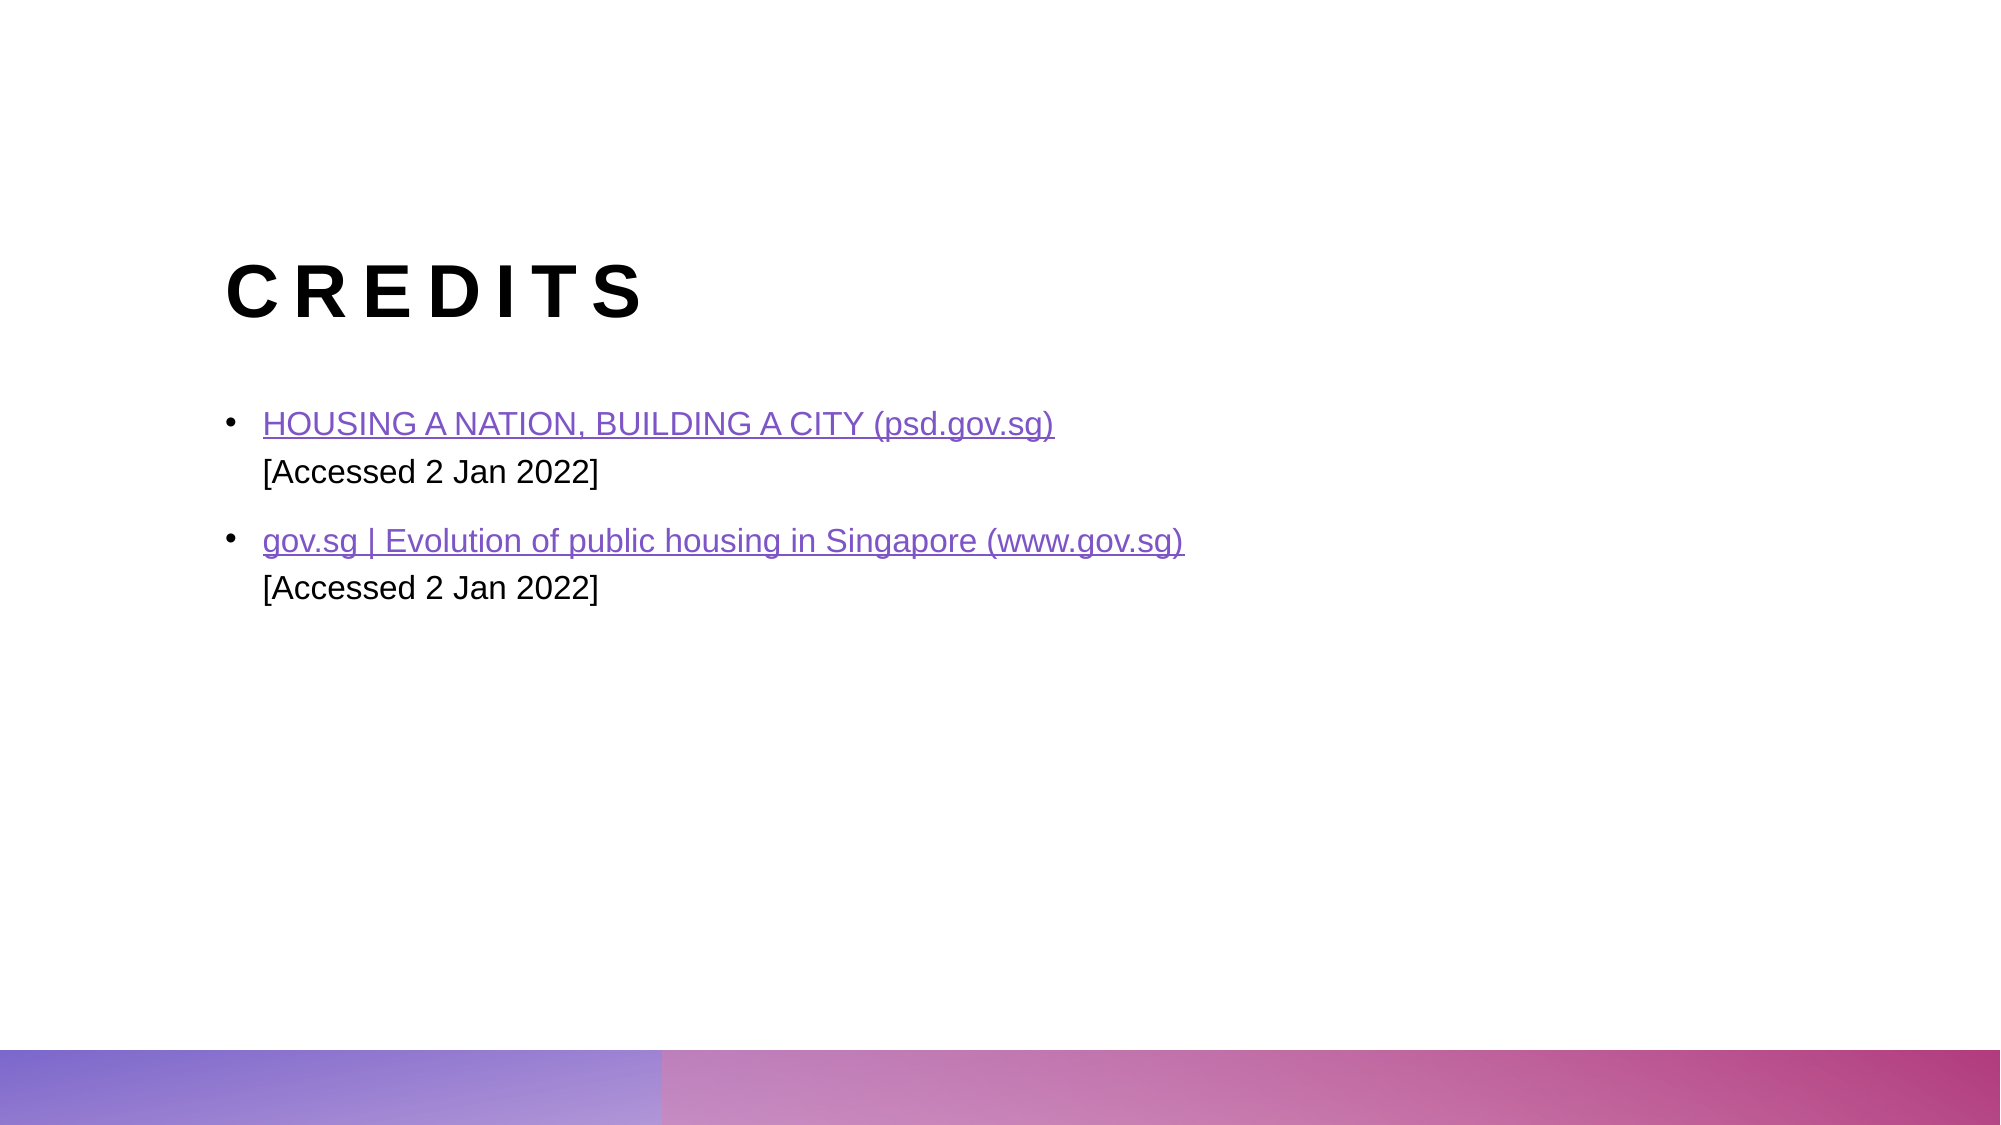

# credits
HOUSING A NATION, BUILDING A CITY (psd.gov.sg)
[Accessed 2 Jan 2022]
gov.sg | Evolution of public housing in Singapore (www.gov.sg)
[Accessed 2 Jan 2022]